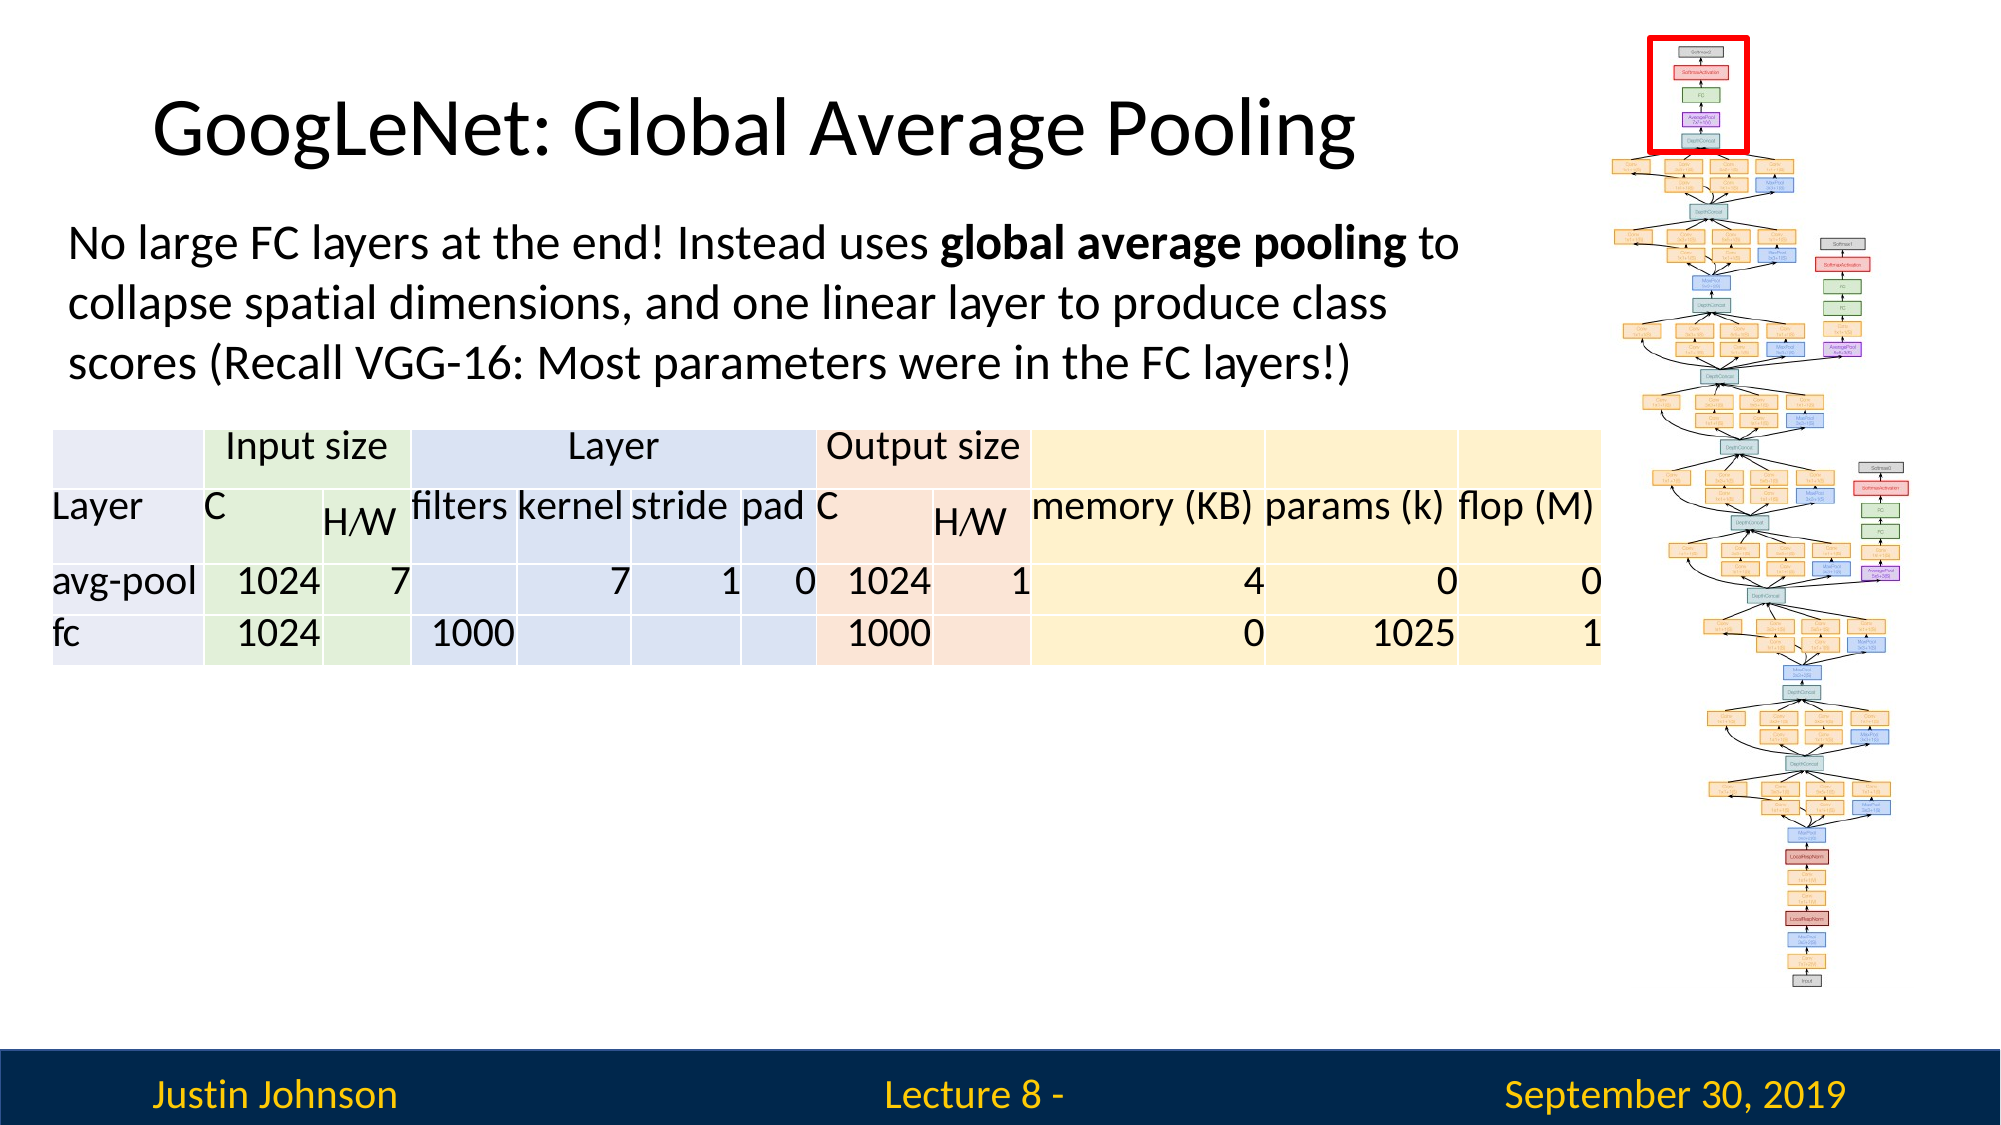

# GoogLeNet: Global Average Pooling
No large FC layers at the end! Instead uses global average pooling to collapse spatial dimensions, and one linear layer to produce class scores (Recall VGG-16: Most parameters were in the FC layers!)
|  | Input size |  | Layer |  |  |  | Output size |  |  |  |  |
| --- | --- | --- | --- | --- | --- | --- | --- | --- | --- | --- | --- |
| Layer | C | H/W | filters | kernel | stride | pad | C | H/W | memory (KB) | params (k) | flop (M) |
| avg-pool | 1024 | 7 |  | 7 | 1 | 0 | 1024 | 1 | 4 | 0 | 0 |
| fc | 1024 |  | 1000 |  |  |  | 1000 |  | 0 | 1025 | 1 |
|  |  |  |  |  |  |  |  |  |  |  |  |
Compare with VGG-16:
Layer	C		H/W filters kernel stride pad C	H/W	memory (KB) params (K) flop (M) flatten		512		7	25088 		98
fc6	25088	4096	4096	16	102760 	103
fc7	4096	4096	4096	16	16777 	17
fc8	4096	1000	1000	4	4096 	4

Justin Johnson
September 30, 2019
Lecture 8 - 349